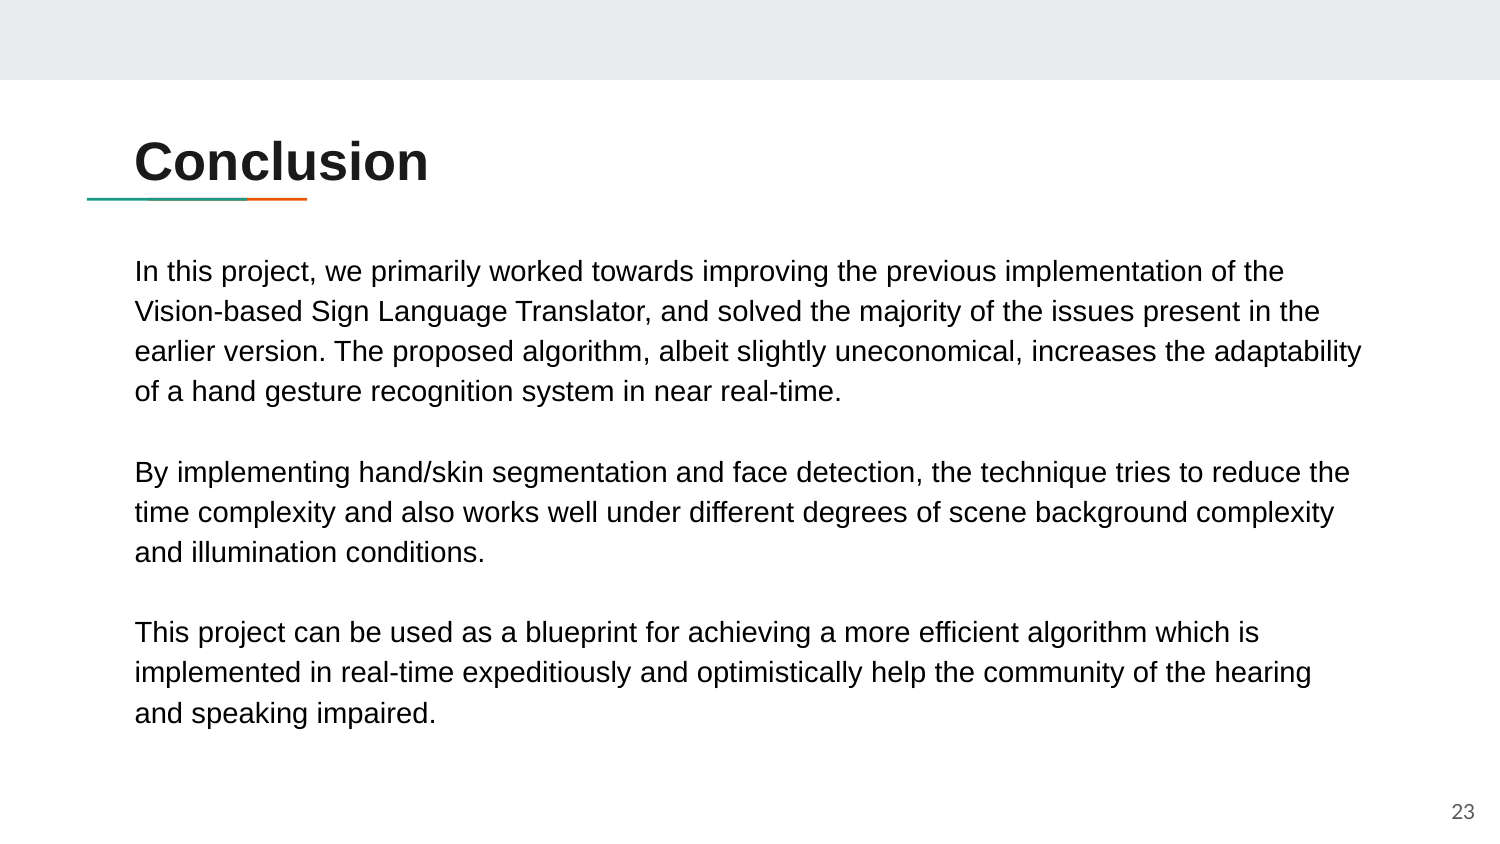

# Conclusion
In this project, we primarily worked towards improving the previous implementation of the Vision-based Sign Language Translator, and solved the majority of the issues present in the earlier version. The proposed algorithm, albeit slightly uneconomical, increases the adaptability of a hand gesture recognition system in near real-time.

By implementing hand/skin segmentation and face detection, the technique tries to reduce the time complexity and also works well under different degrees of scene background complexity and illumination conditions.

This project can be used as a blueprint for achieving a more efficient algorithm which is implemented in real-time expeditiously and optimistically help the community of the hearing and speaking impaired.
23